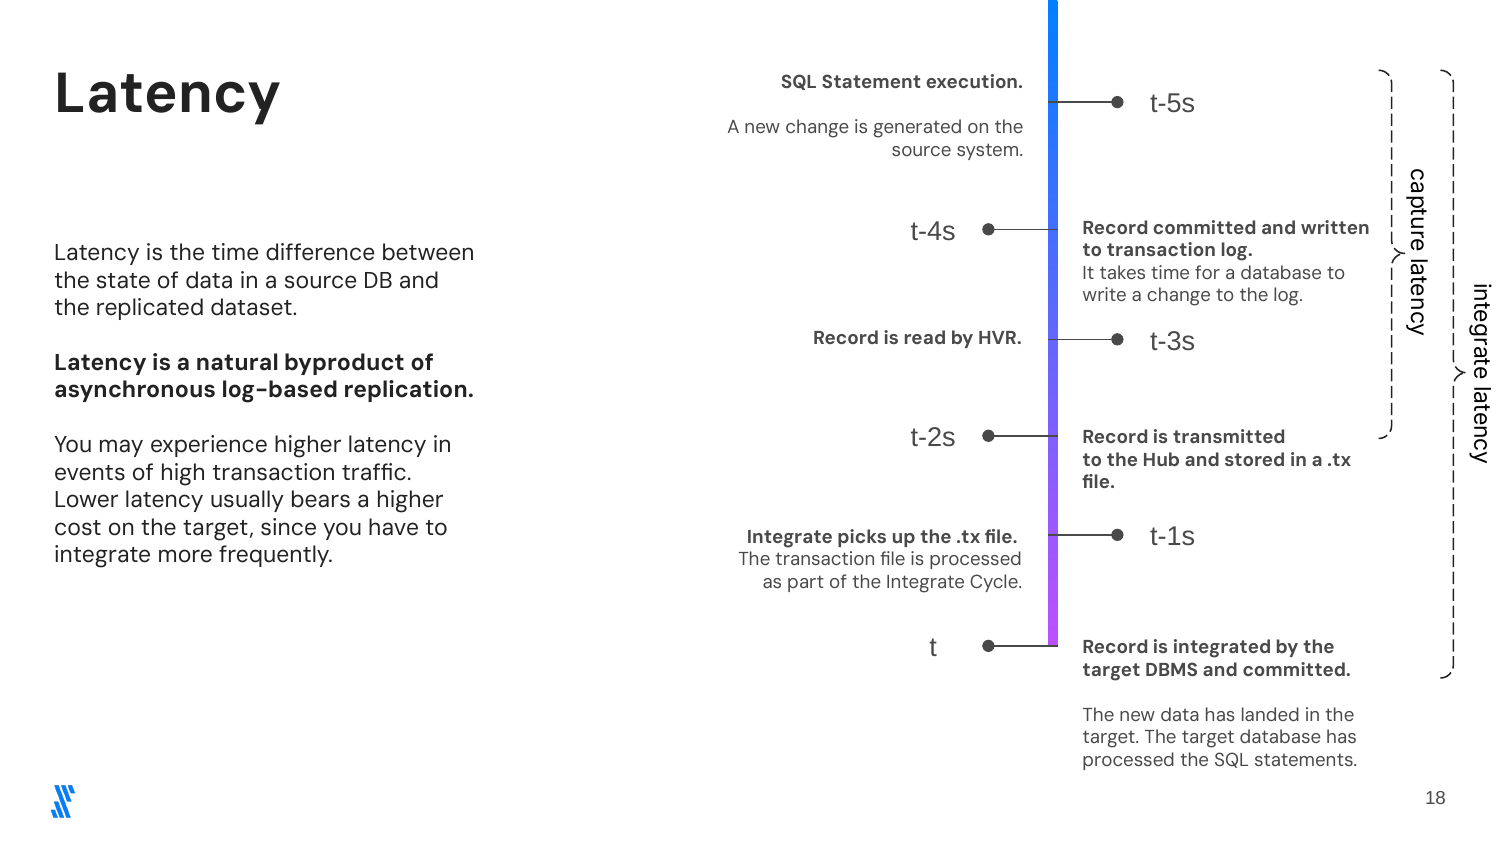

# Latency

capture latency

SQL Statement execution.

A new change is generated on the source system.
t-5s
t-4s
Record committed and written to transaction log.
It takes time for a database to write a change to the log.
Latency is the time difference between the state of data in a source DB and the replicated dataset.

Latency is a natural byproduct of asynchronous log-based replication.

You may experience higher latency in events of high transaction traffic. Lower latency usually bears a higher cost on the target, since you have to integrate more frequently.
t-3s
Record is read by HVR.
integrate latency
t-2s
Record is transmitted
to the Hub and stored in a .tx file.
t-1s
Integrate picks up the .tx file.
The transaction file is processed as part of the Integrate Cycle.
t
Record is integrated by the target DBMS and committed.

The new data has landed in the target. The target database has processed the SQL statements.
18